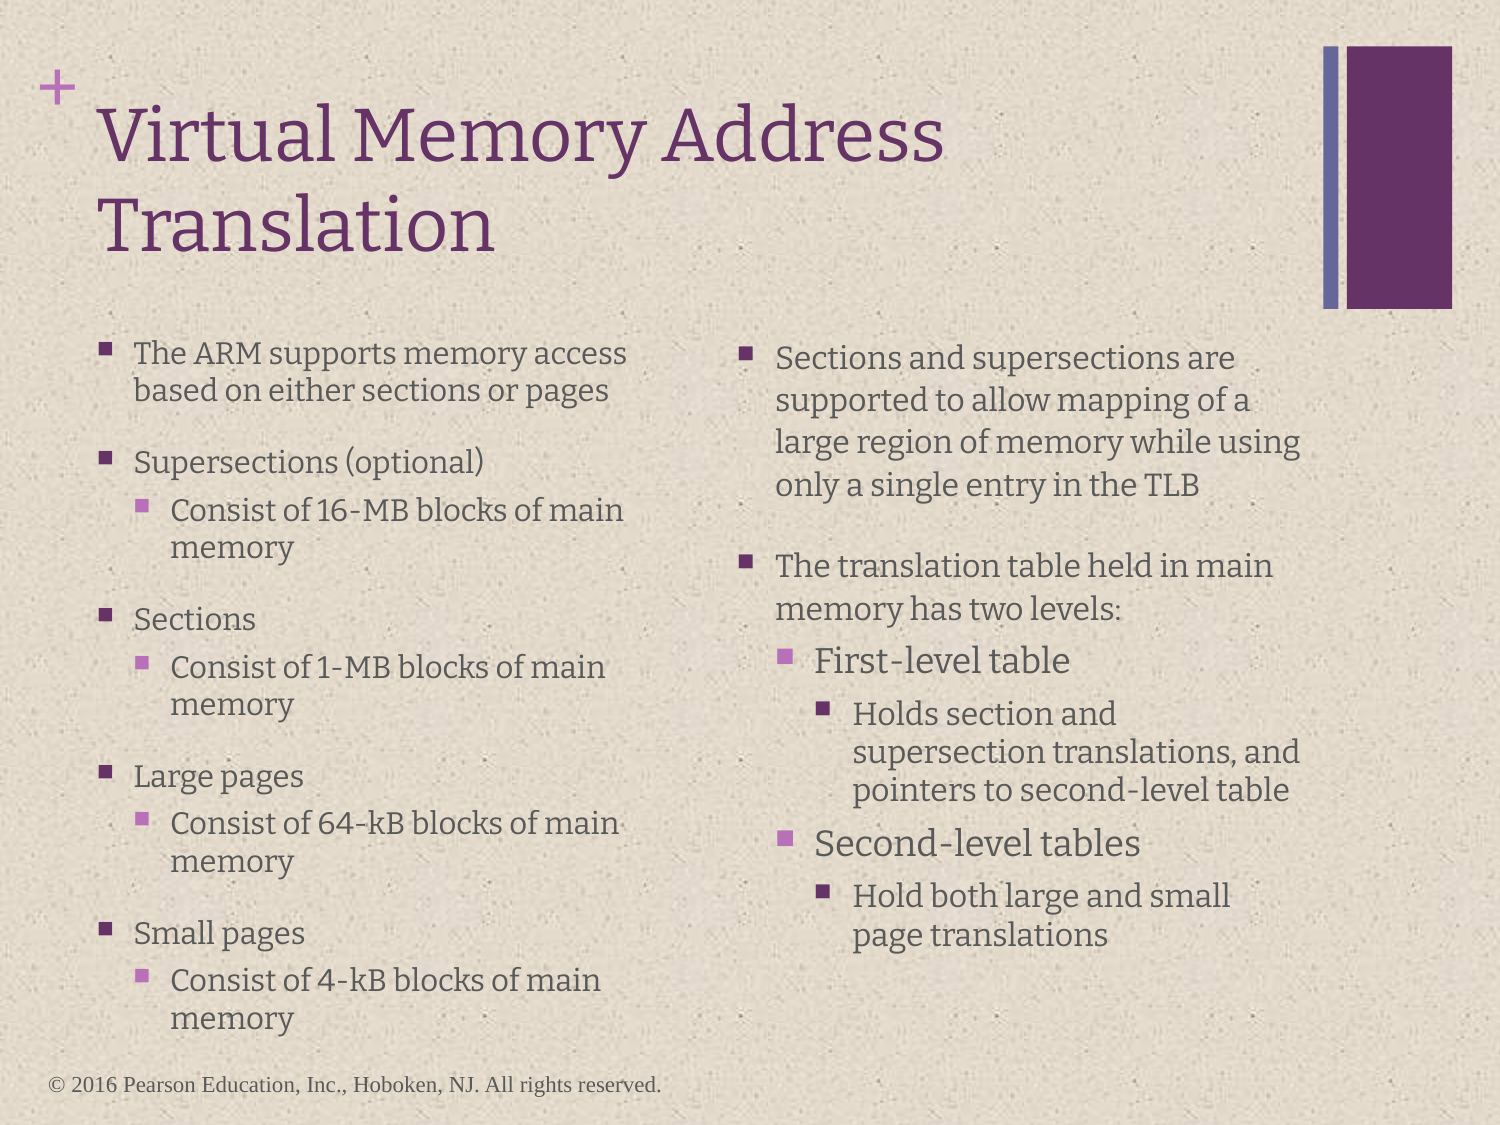

# Virtual Memory Address Translation
The ARM supports memory access based on either sections or pages
Supersections (optional)
Consist of 16-MB blocks of main memory
Sections
Consist of 1-MB blocks of main memory
Large pages
Consist of 64-kB blocks of main memory
Small pages
Consist of 4-kB blocks of main memory
Sections and supersections are supported to allow mapping of a large region of memory while using only a single entry in the TLB
The translation table held in main memory has two levels:
First-level table
Holds section and supersection translations, and pointers to second-level table
Second-level tables
Hold both large and small page translations
© 2016 Pearson Education, Inc., Hoboken, NJ. All rights reserved.